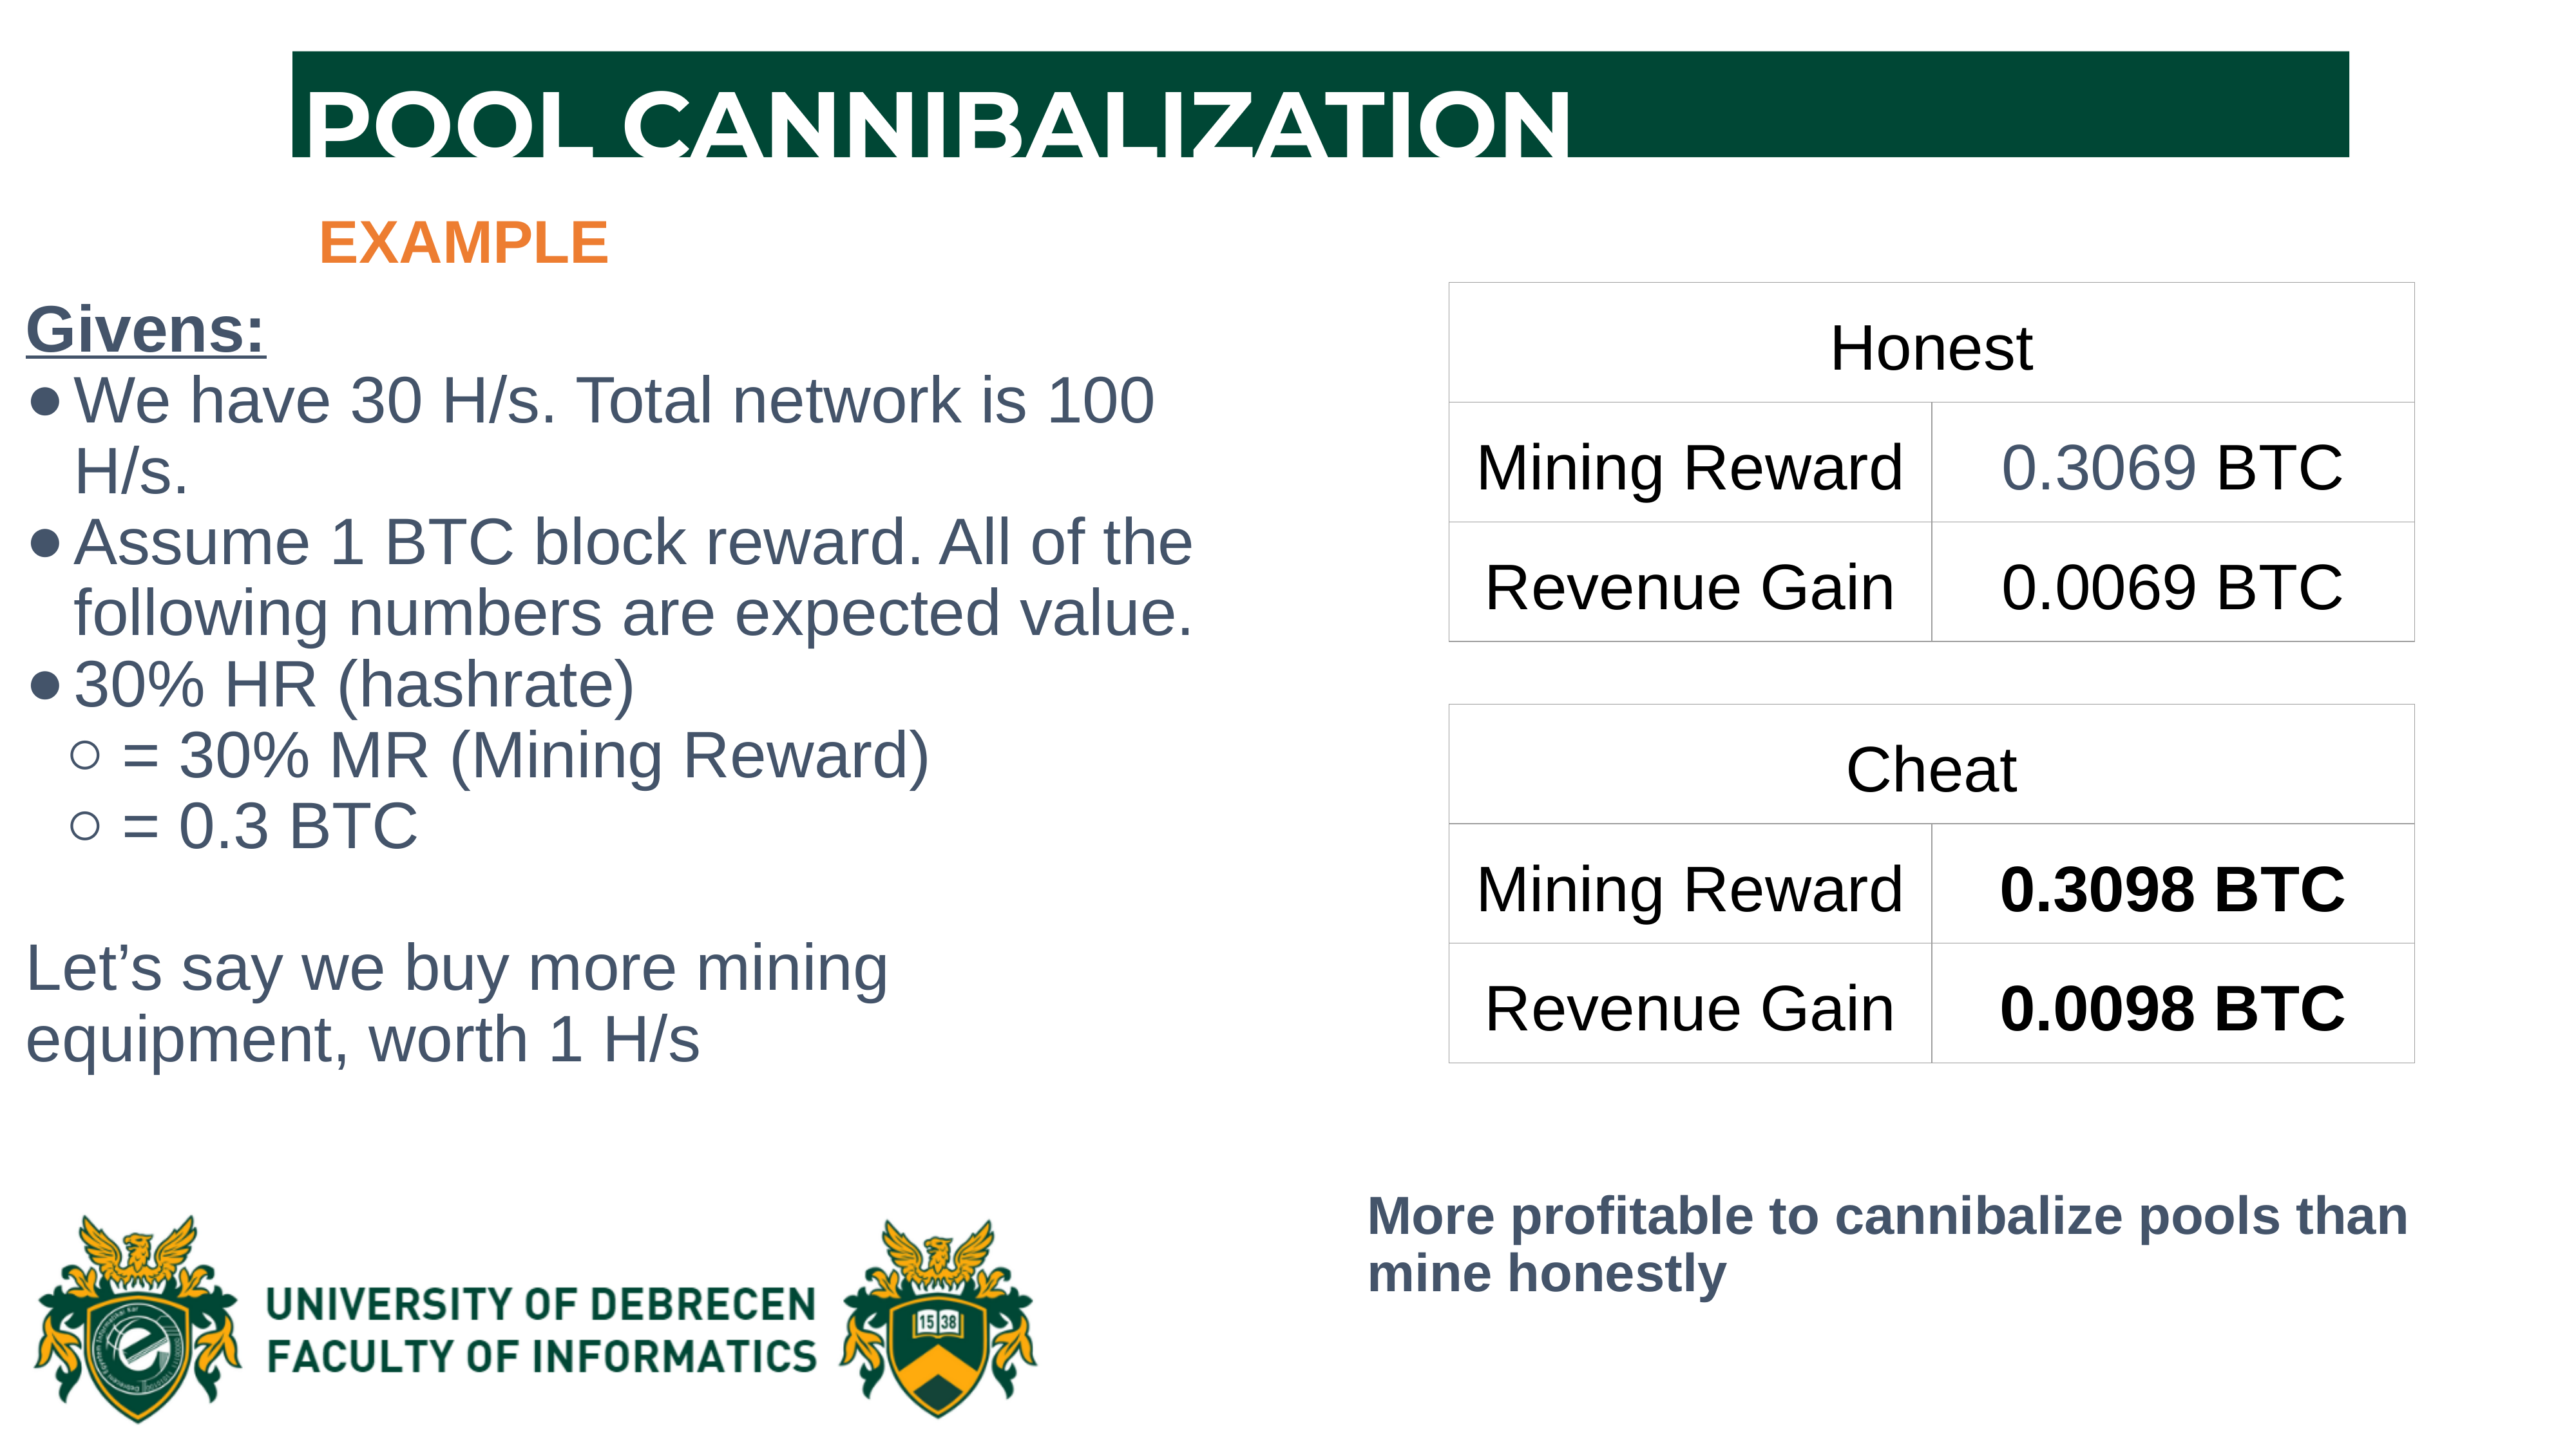

POOL CANNIBALIZATION

EXAMPLE
More profitable to cannibalize pools than mine honestly

Givens:
We have 30 H/s. Total network is 100 H/s.
Assume 1 BTC block reward. All of the following numbers are expected value.
30% HR (hashrate)
= 30% MR (Mining Reward)
= 0.3 BTC

Let’s say we buy more mining equipment, worth 1 H/s

| Honest |  |
| --- | --- |
| Mining Reward | 0.3069 BTC |
| Revenue Gain | 0.0069 BTC |
| Cheat |  |
| --- | --- |
| Mining Reward | 0.3098 BTC |
| Revenue Gain | 0.0098 BTC |